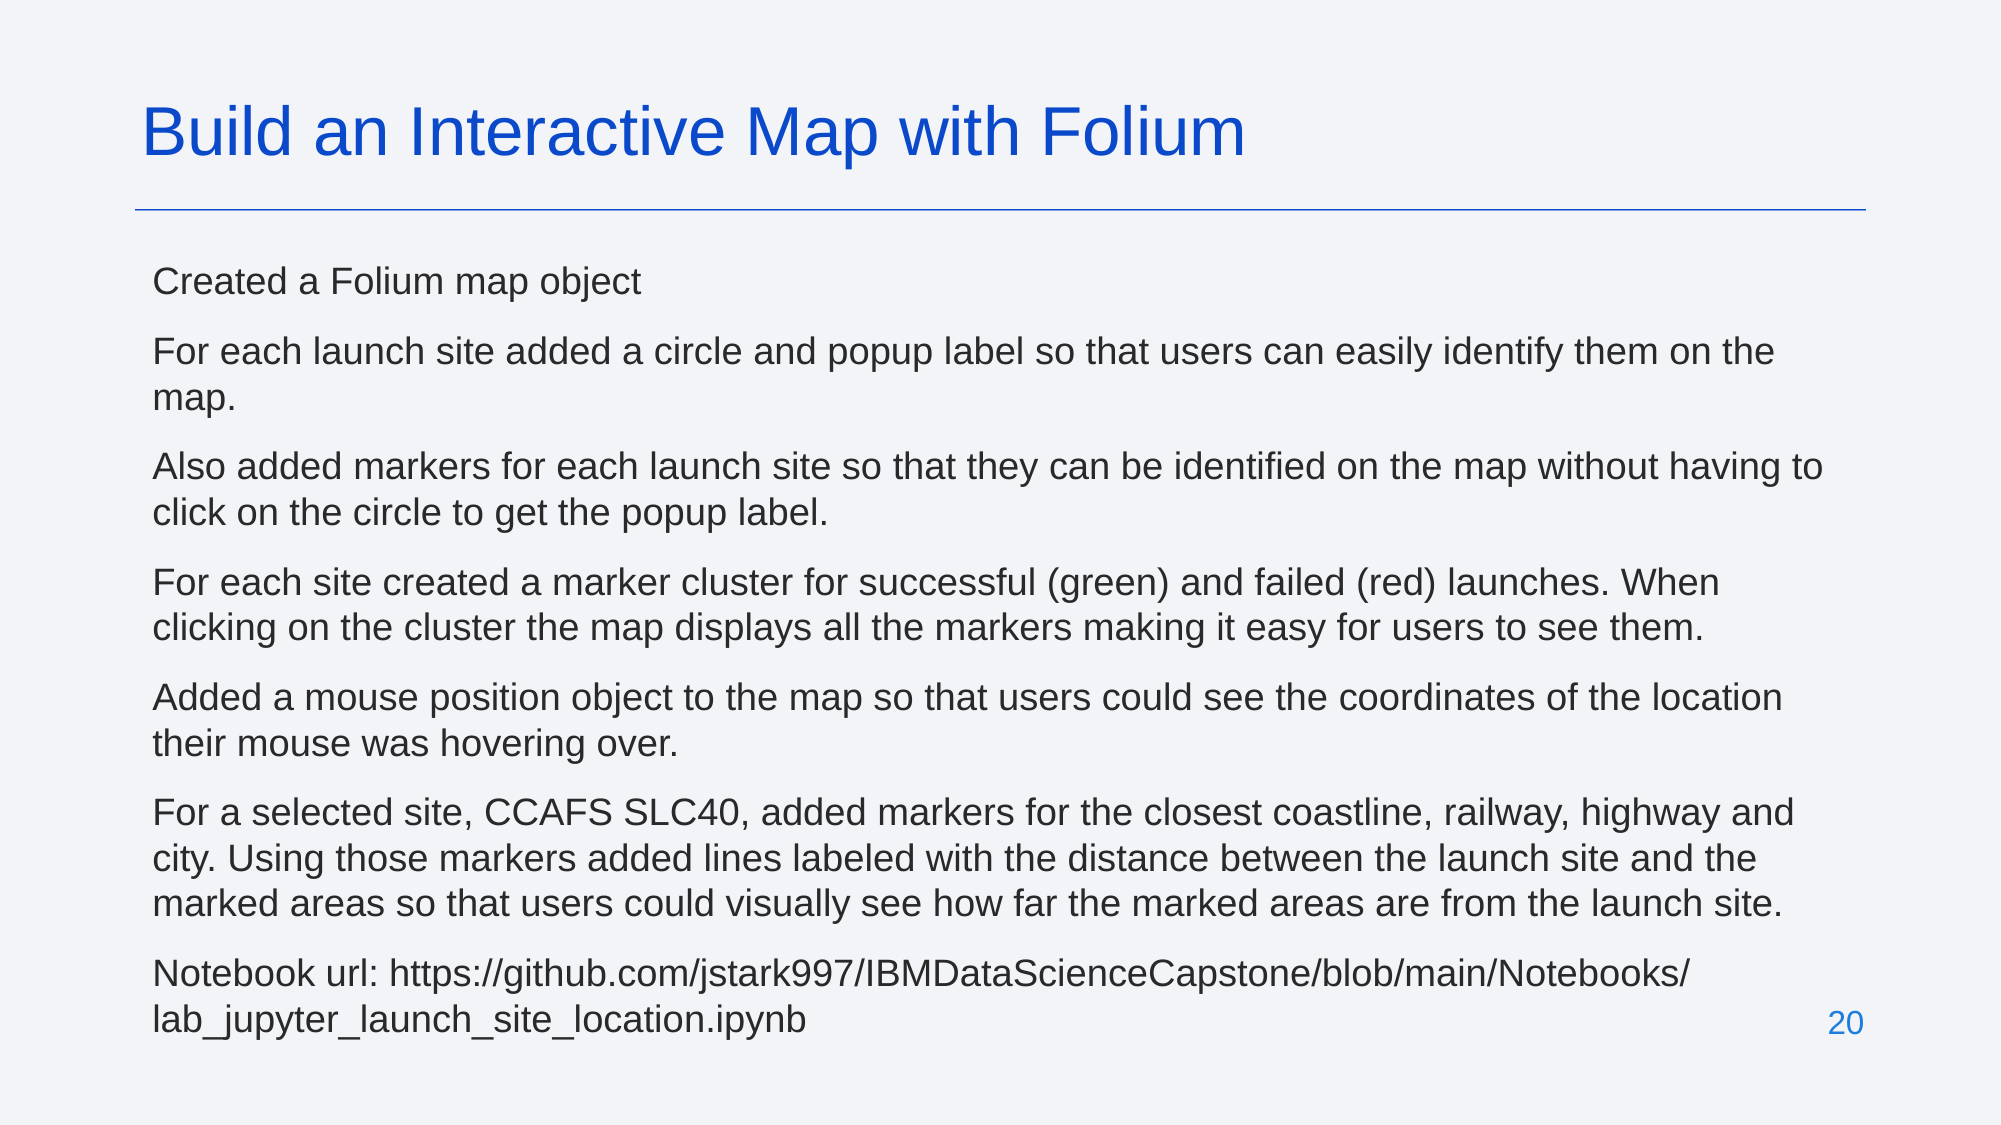

Build an Interactive Map with Folium
Created a Folium map object
For each launch site added a circle and popup label so that users can easily identify them on the map.
Also added markers for each launch site so that they can be identified on the map without having to click on the circle to get the popup label.
For each site created a marker cluster for successful (green) and failed (red) launches. When clicking on the cluster the map displays all the markers making it easy for users to see them.
Added a mouse position object to the map so that users could see the coordinates of the location their mouse was hovering over.
For a selected site, CCAFS SLC40, added markers for the closest coastline, railway, highway and city. Using those markers added lines labeled with the distance between the launch site and the marked areas so that users could visually see how far the marked areas are from the launch site.
Notebook url: https://github.com/jstark997/IBMDataScienceCapstone/blob/main/Notebooks/lab_jupyter_launch_site_location.ipynb

20